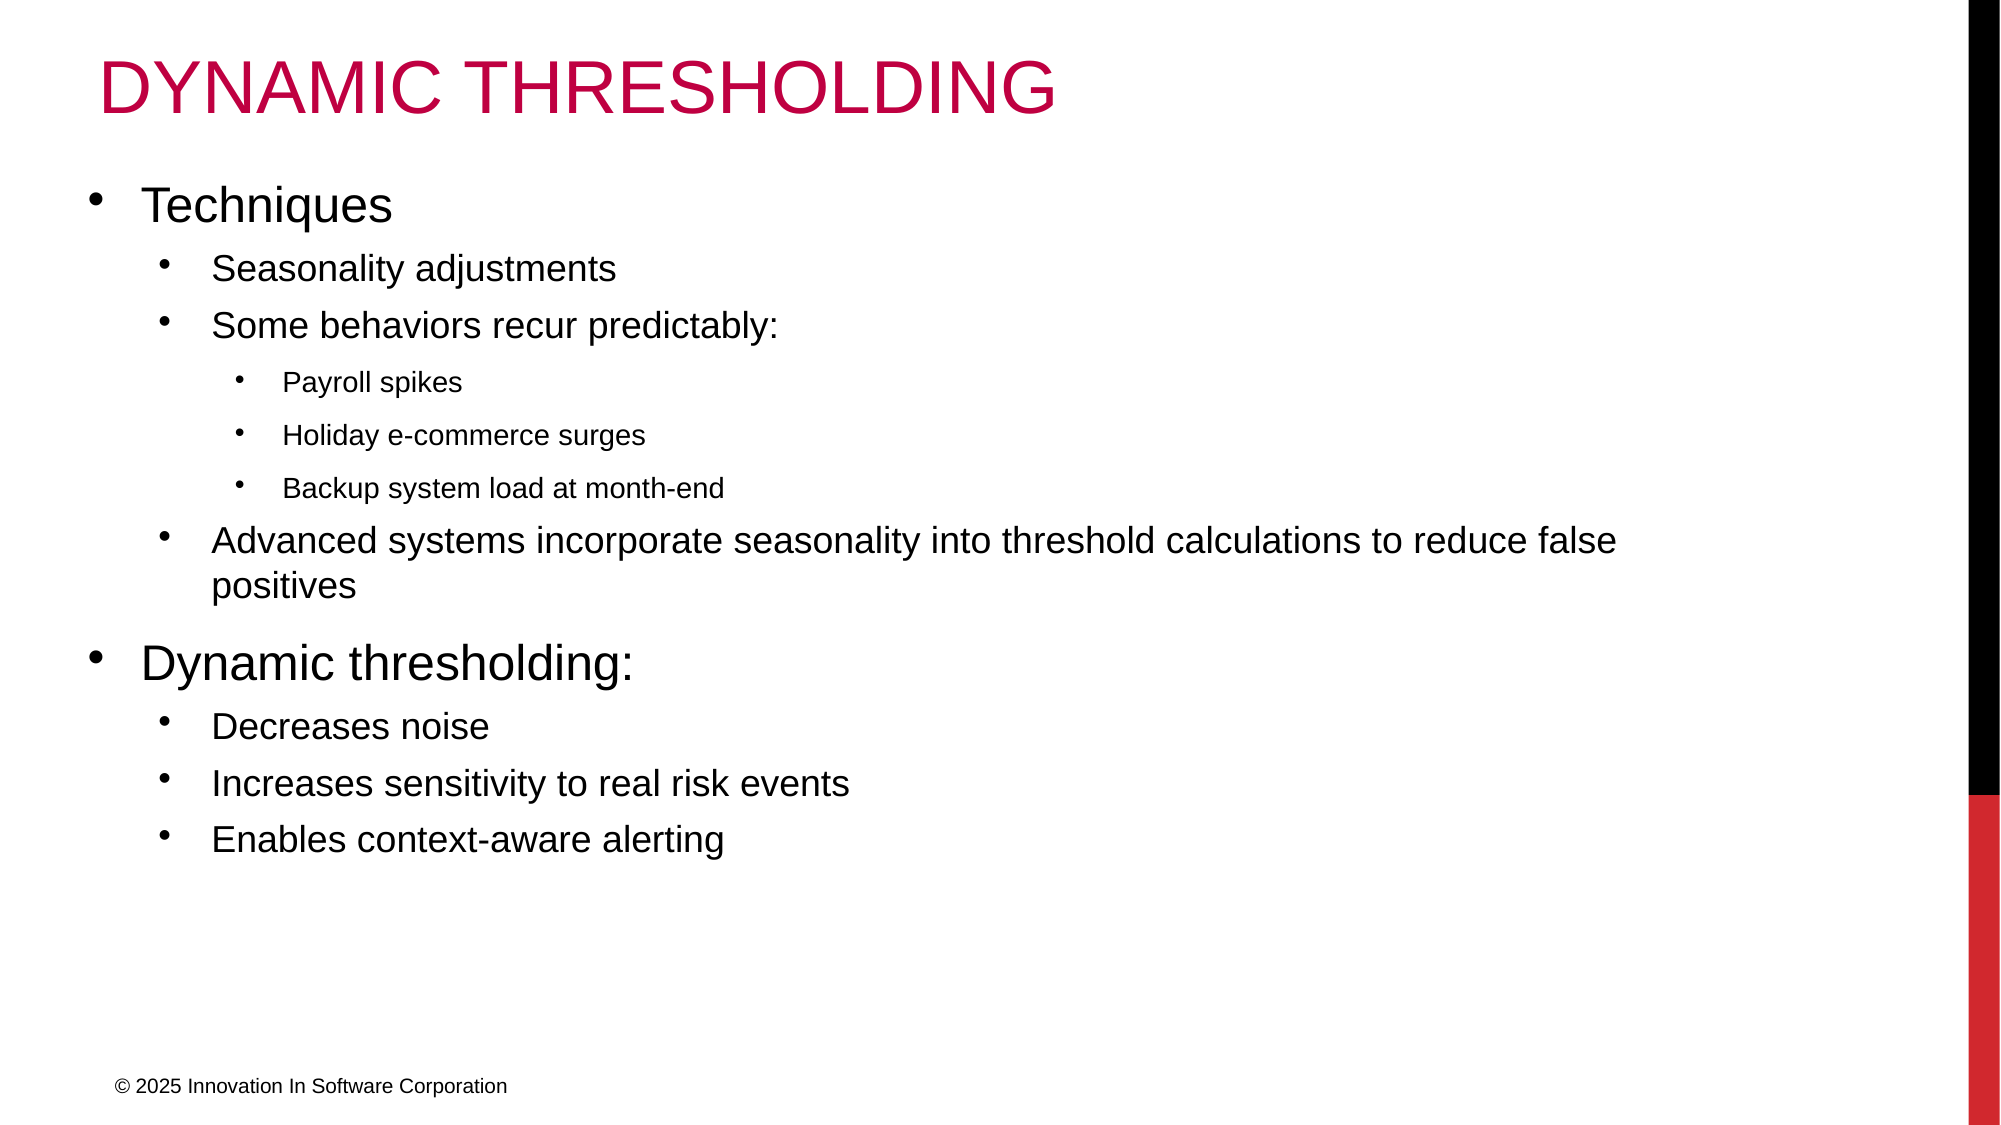

# Dynamic Thresholding
Techniques
Seasonality adjustments
Some behaviors recur predictably:
Payroll spikes
Holiday e-commerce surges
Backup system load at month-end
Advanced systems incorporate seasonality into threshold calculations to reduce false positives
Dynamic thresholding:
Decreases noise
Increases sensitivity to real risk events
Enables context-aware alerting

© 2025 Innovation In Software Corporation